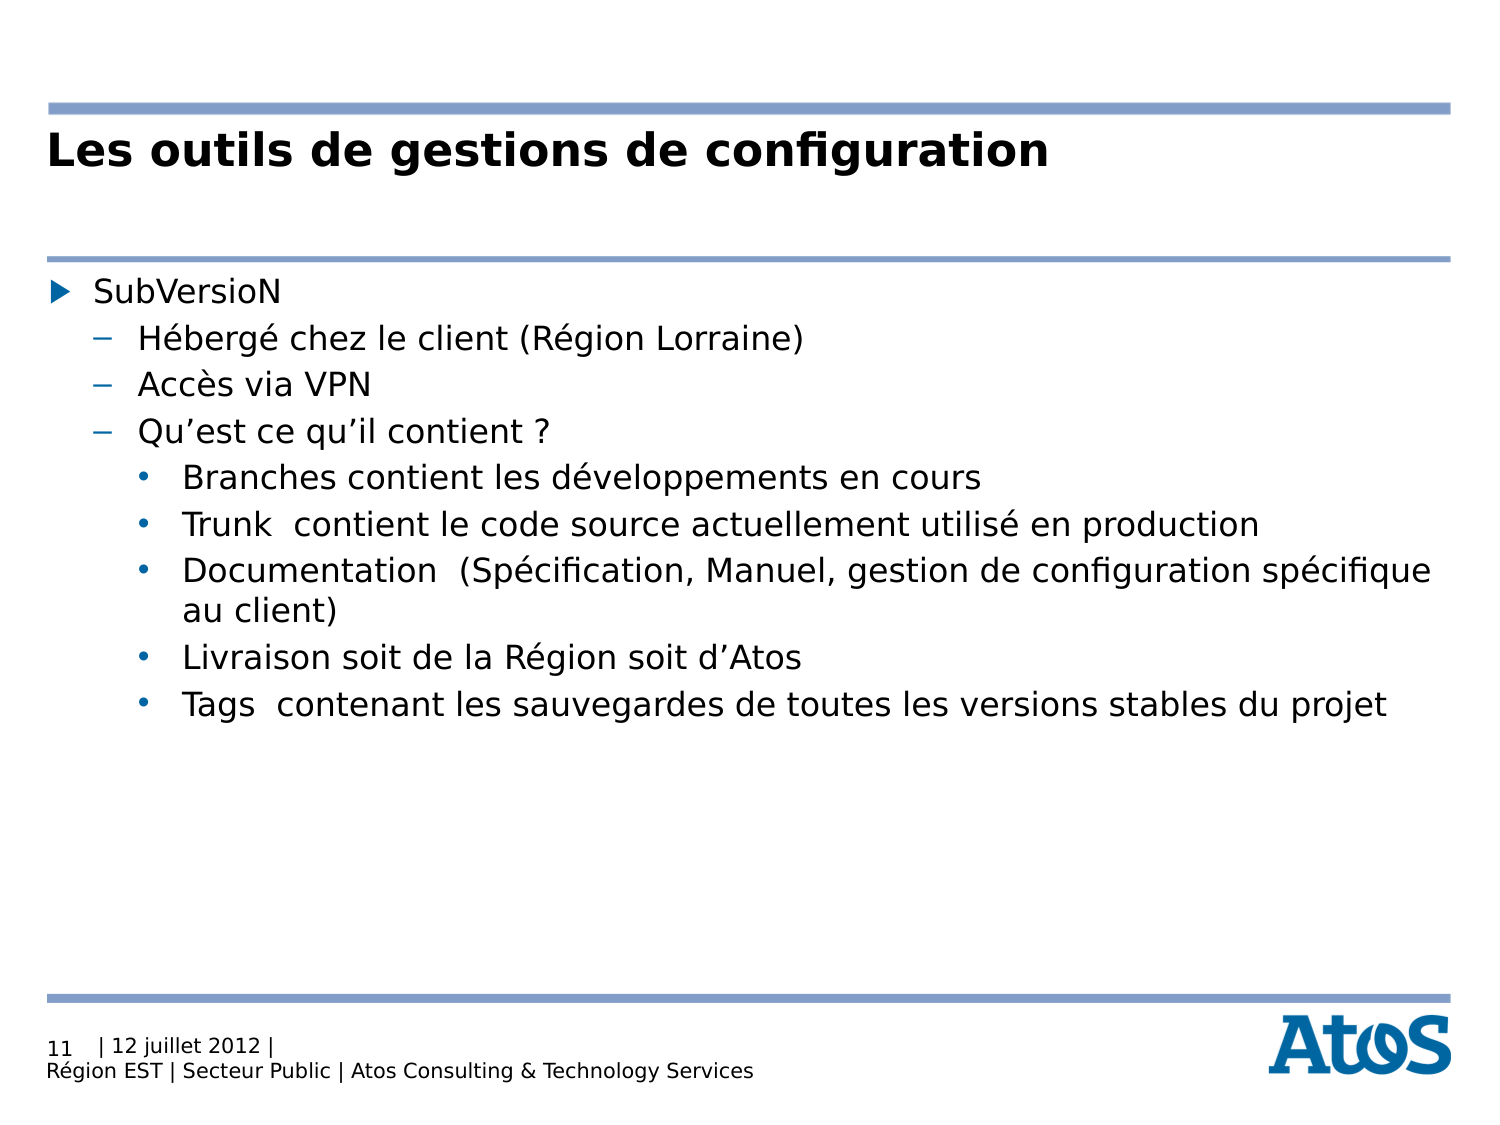

# Les outils de gestions de configuration
SubVersioN
Hébergé chez le client (Région Lorraine)
Accès via VPN
Qu’est ce qu’il contient ?
Branches contient les développements en cours
Trunk  contient le code source actuellement utilisé en production
Documentation  (Spécification, Manuel, gestion de configuration spécifique au client)
Livraison soit de la Région soit d’Atos
Tags  contenant les sauvegardes de toutes les versions stables du projet
11